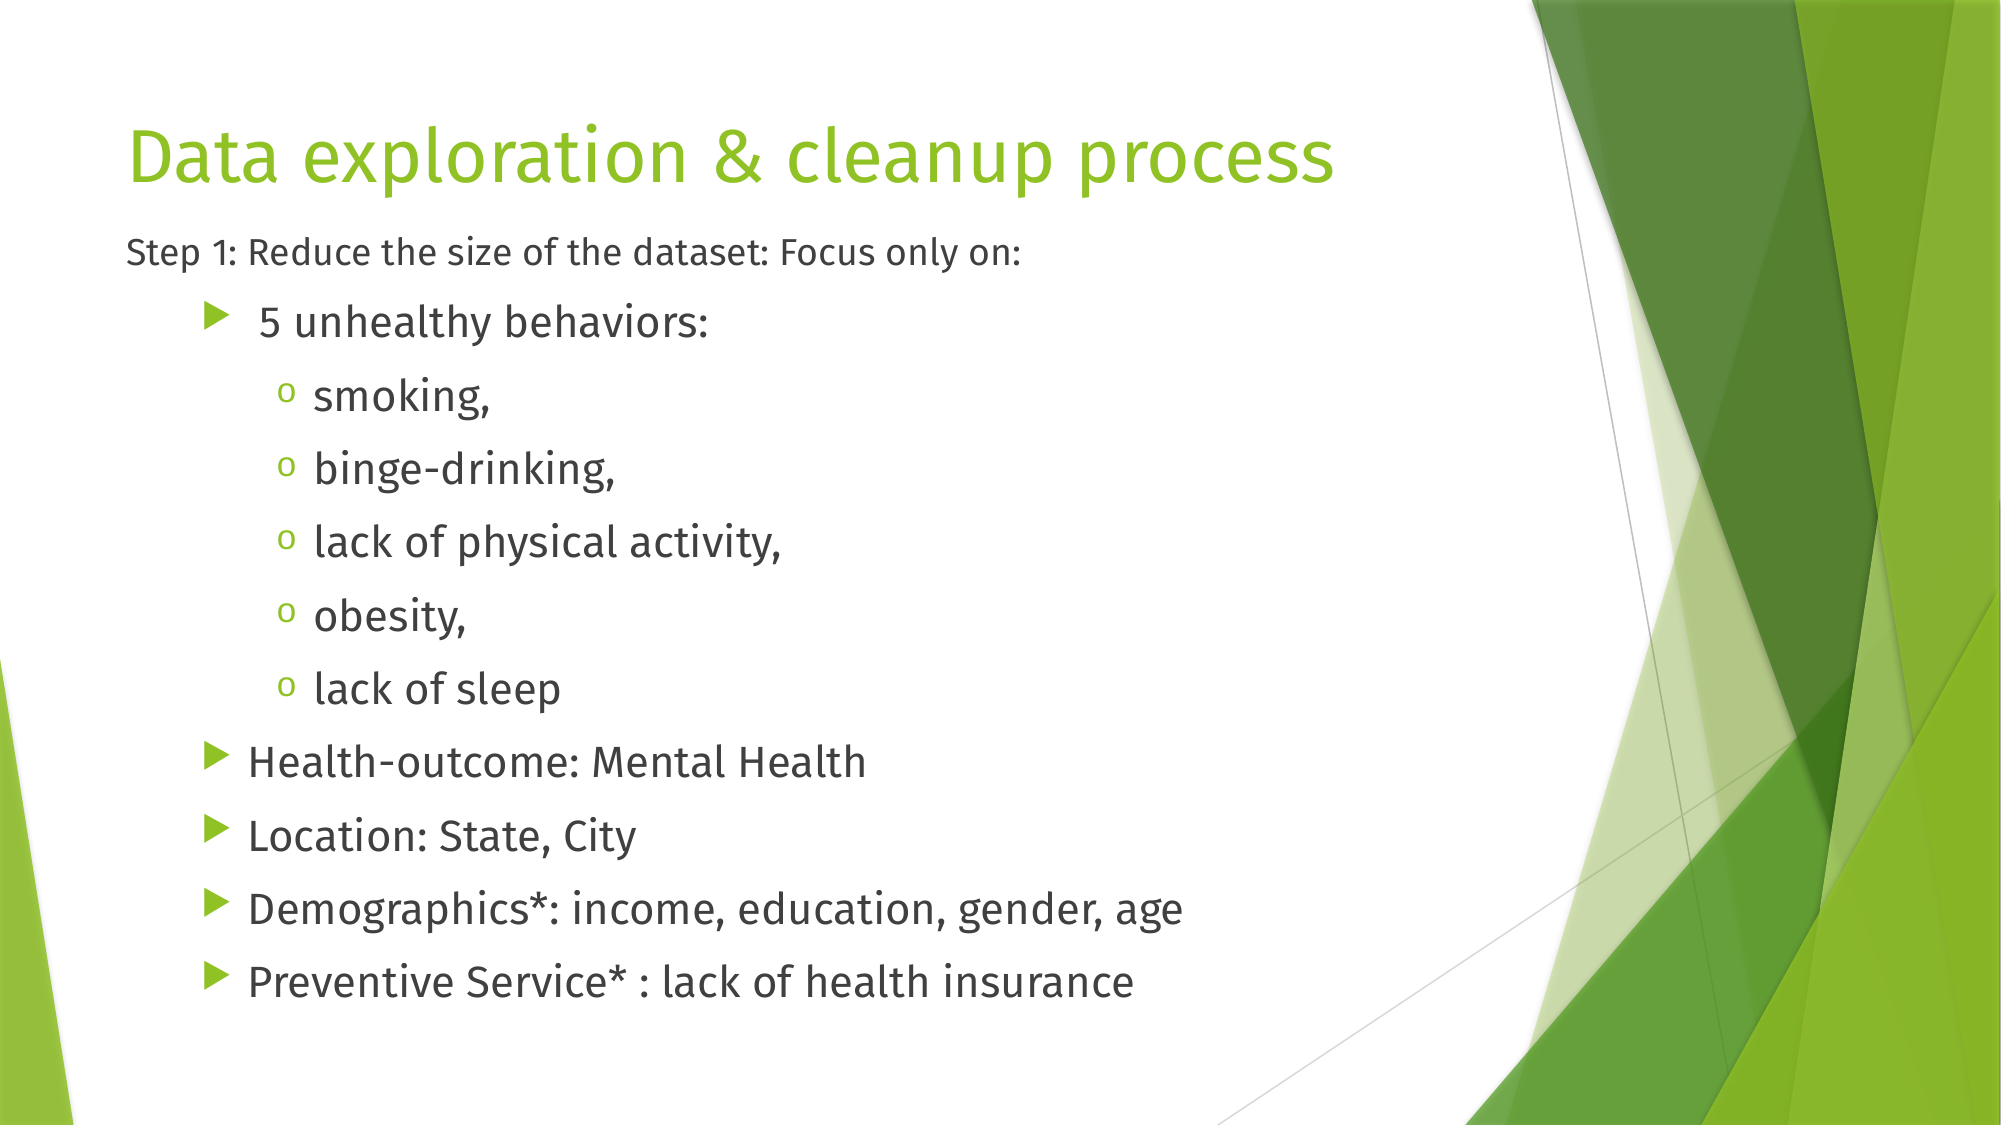

# Data exploration & cleanup process
Step 1: Reduce the size of the dataset: Focus only on:
 5 unhealthy behaviors:
smoking,
binge-drinking,
lack of physical activity,
obesity,
lack of sleep
Health-outcome: Mental Health
Location: State, City
Demographics*: income, education, gender, age
Preventive Service* : lack of health insurance